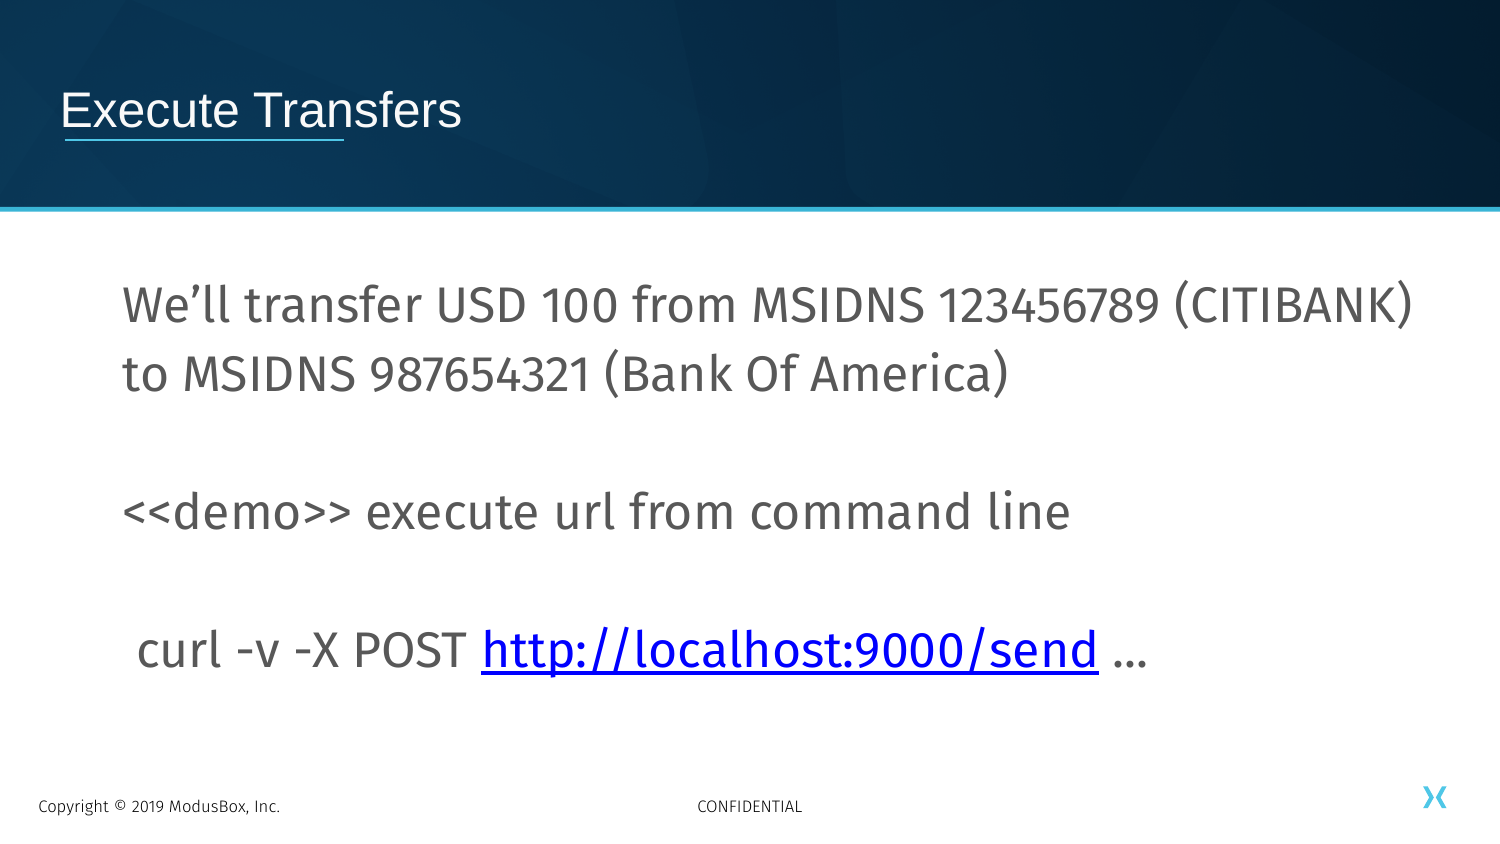

# Execute Transfers

We’ll transfer USD 100 from MSIDNS 123456789 (CITIBANK) to MSIDNS 987654321 (Bank Of America)

<<demo>> execute url from command line

 curl -v -X POST http://localhost:9000/send ...